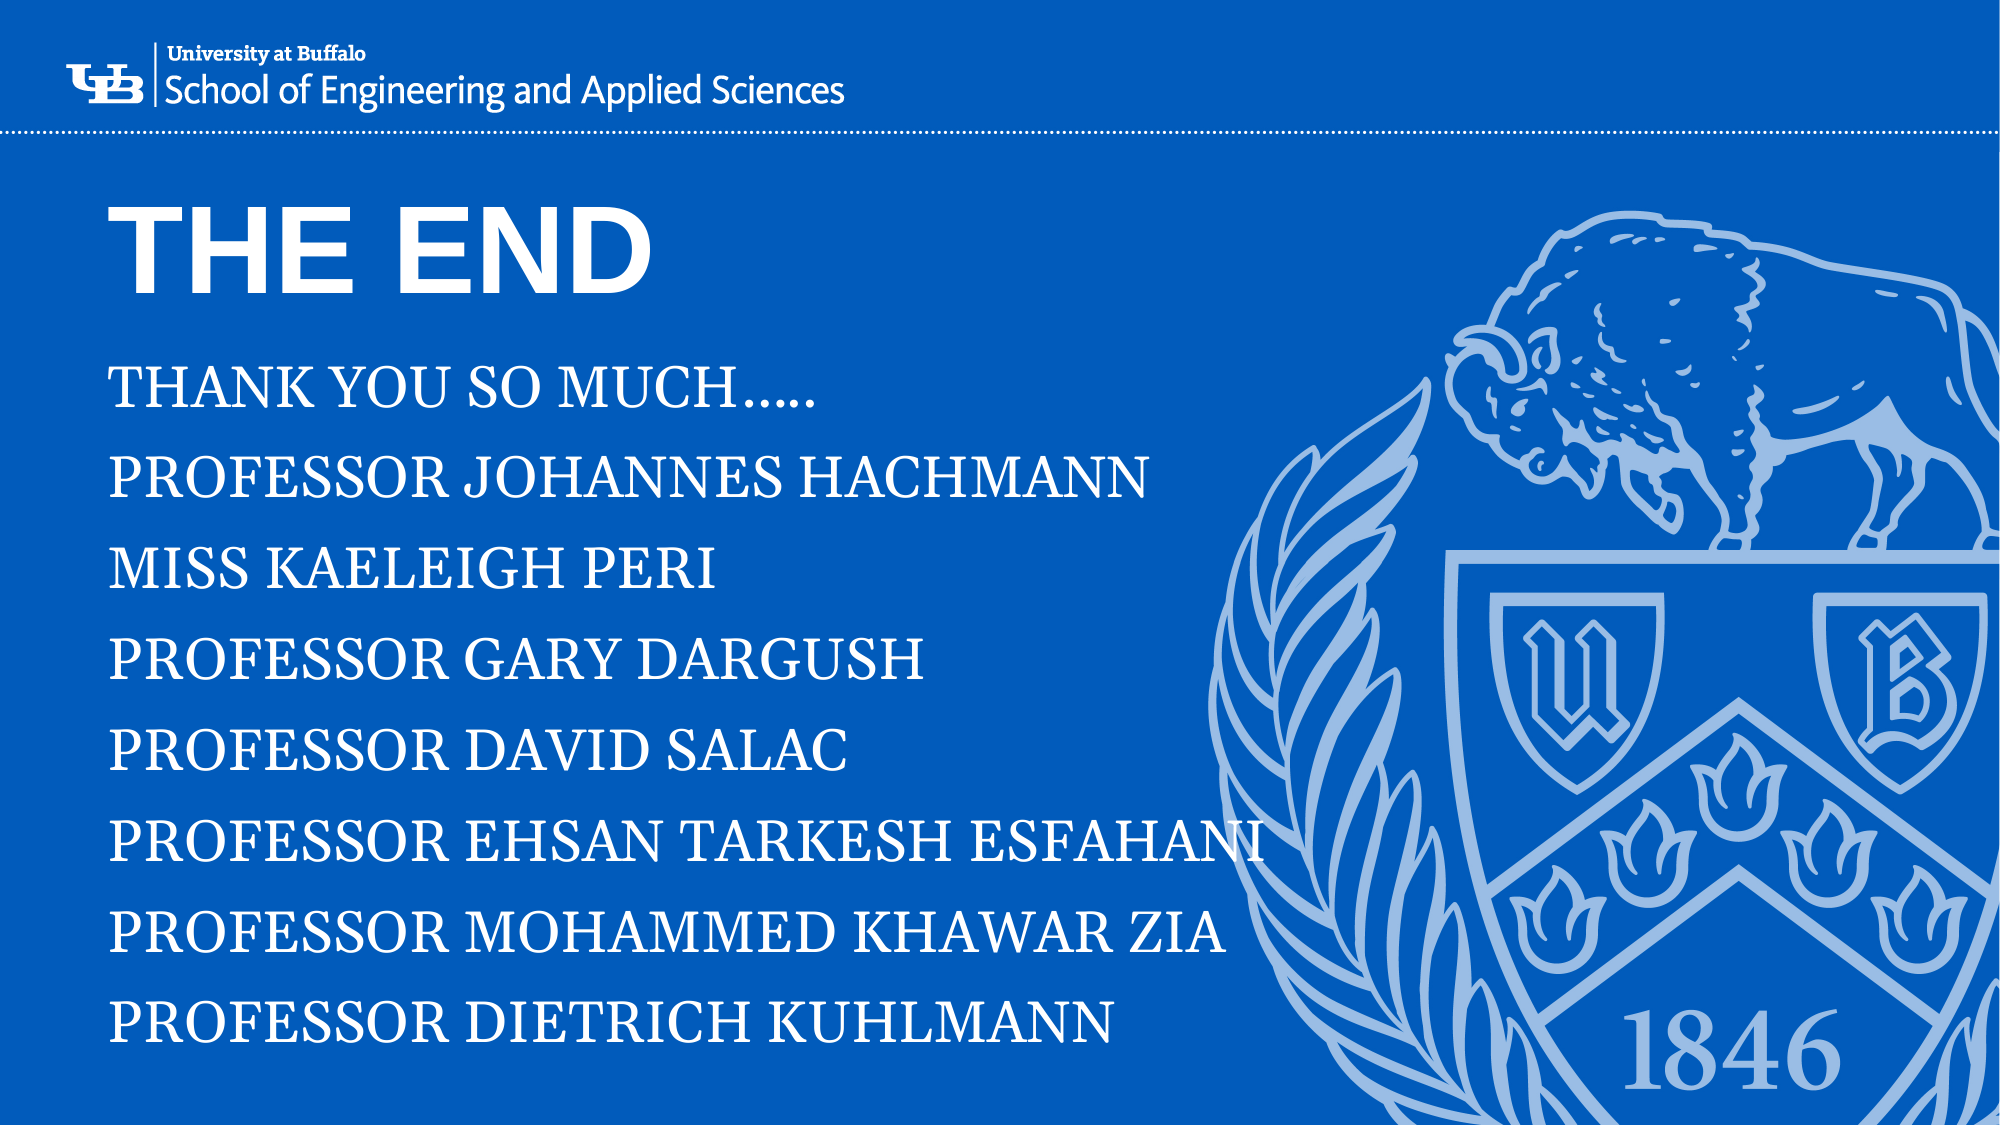

# THE END
THANK YOU SO MUCH…..
PROFESSOR JOHANNES HACHMANN
MISS KAELEIGH PERI
PROFESSOR GARY DARGUSH
PROFESSOR DAVID SALAC
PROFESSOR EHSAN TARKESH ESFAHANI
PROFESSOR MOHAMMED KHAWAR ZIA
PROFESSOR DIETRICH KUHLMANN